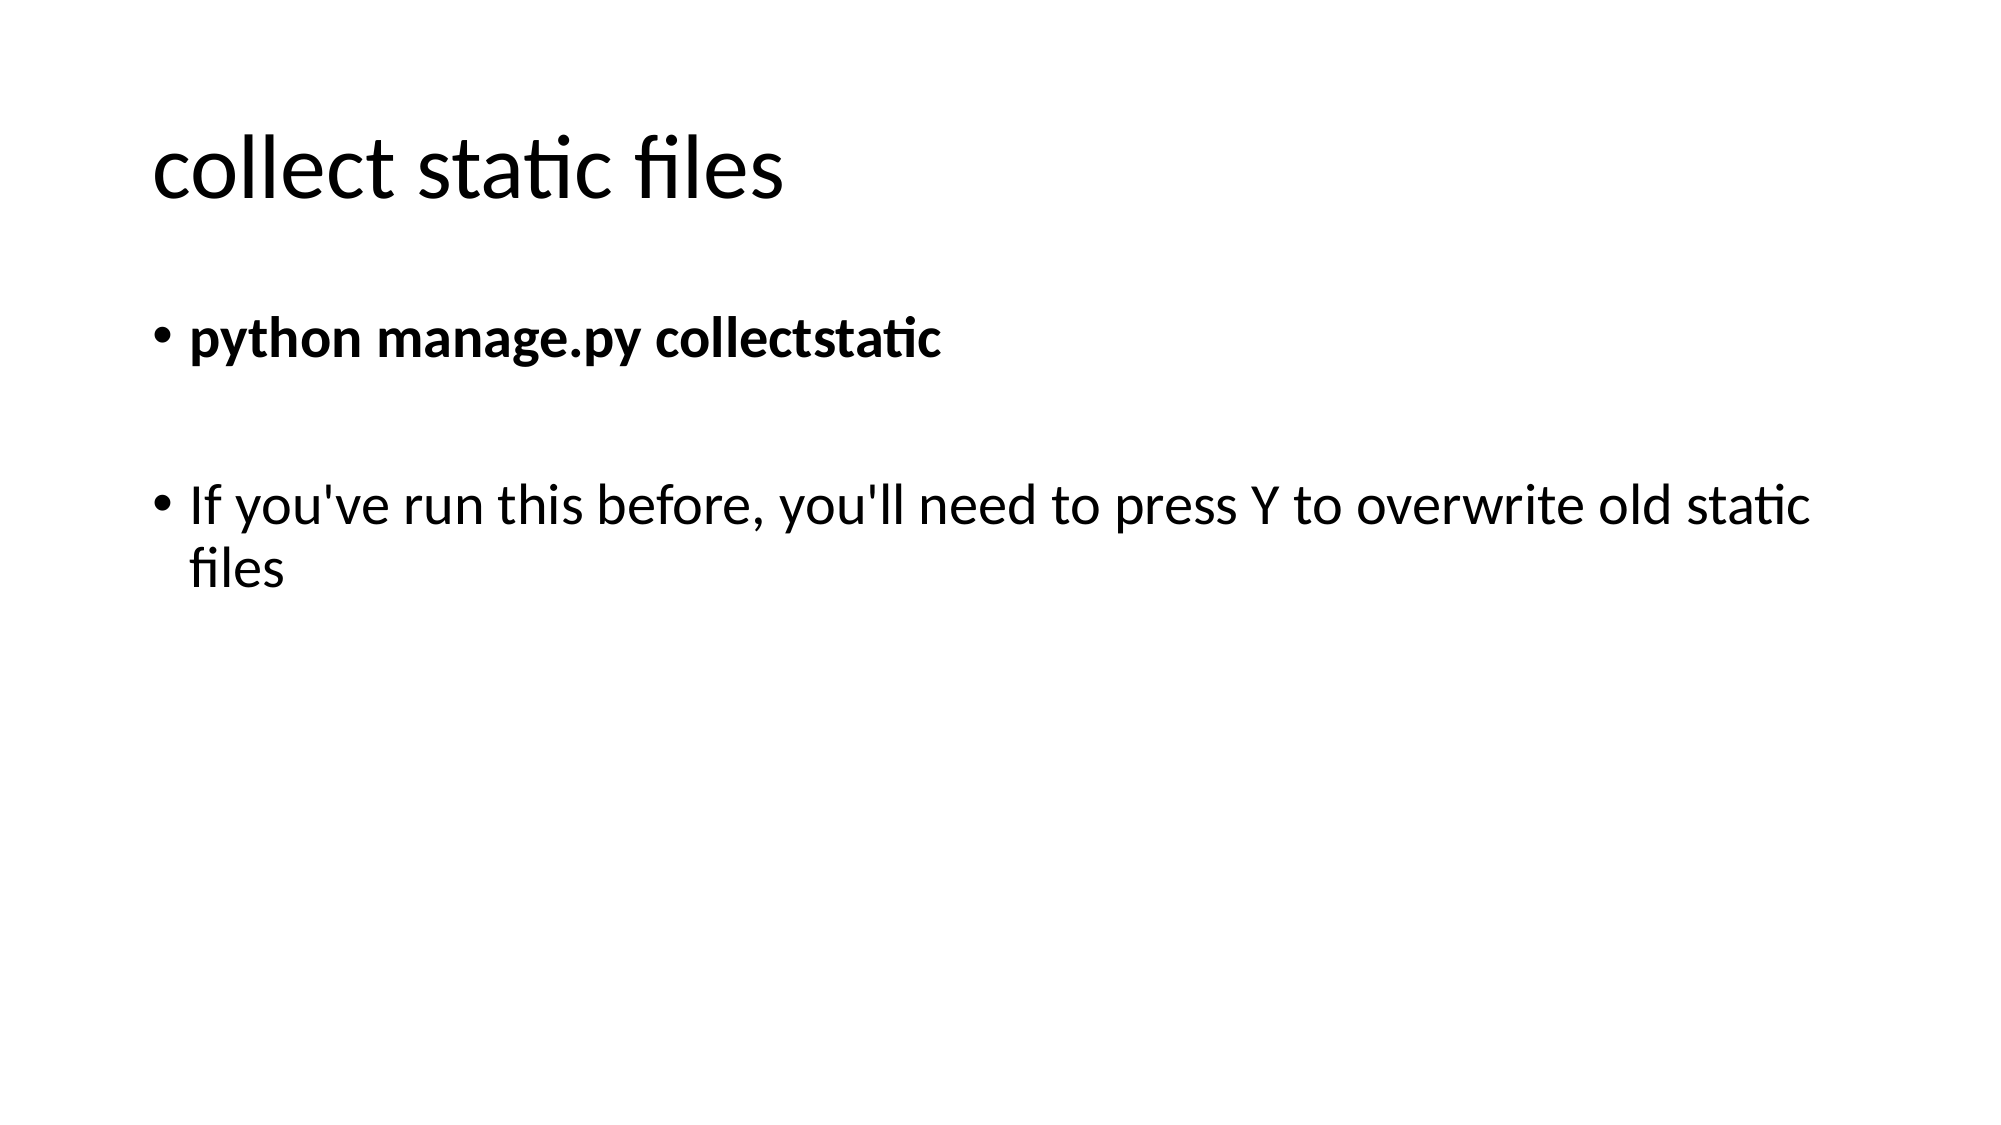

# collect static files
python manage.py collectstatic

If you've run this before, you'll need to press Y to overwrite old static files